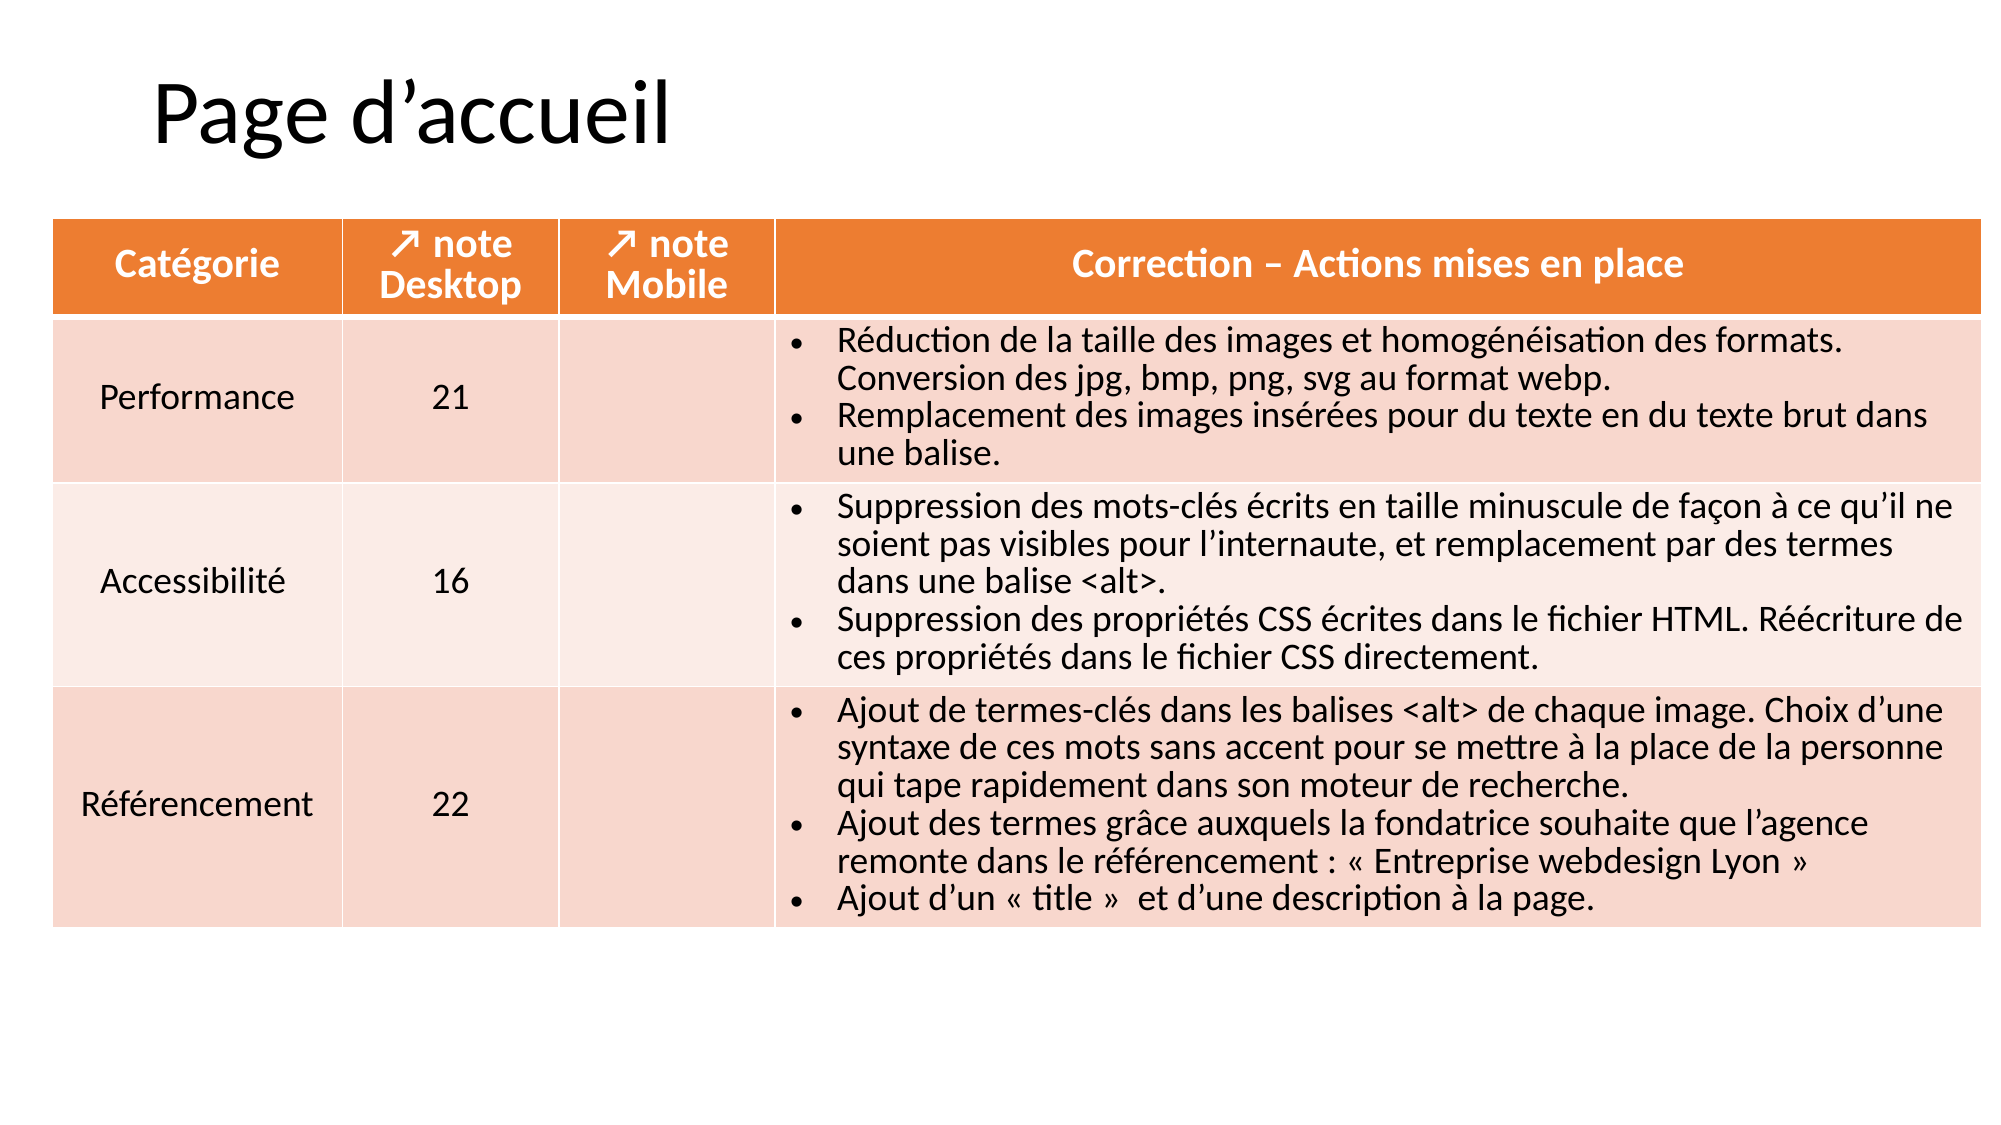

# Page d’accueil
| Catégorie | ↗️ note Desktop | ↗️ note Mobile | Correction – Actions mises en place |
| --- | --- | --- | --- |
| Performance | 21 |  | Réduction de la taille des images et homogénéisation des formats. Conversion des jpg, bmp, png, svg au format webp. Remplacement des images insérées pour du texte en du texte brut dans une balise. |
| Accessibilité | 16 |  | Suppression des mots-clés écrits en taille minuscule de façon à ce qu’il ne soient pas visibles pour l’internaute, et remplacement par des termes dans une balise <alt>. Suppression des propriétés CSS écrites dans le fichier HTML. Réécriture de ces propriétés dans le fichier CSS directement. |
| Référencement | 22 |  | Ajout de termes-clés dans les balises <alt> de chaque image. Choix d’une syntaxe de ces mots sans accent pour se mettre à la place de la personne qui tape rapidement dans son moteur de recherche. Ajout des termes grâce auxquels la fondatrice souhaite que l’agence remonte dans le référencement : « Entreprise webdesign Lyon » Ajout d’un « title » et d’une description à la page. |